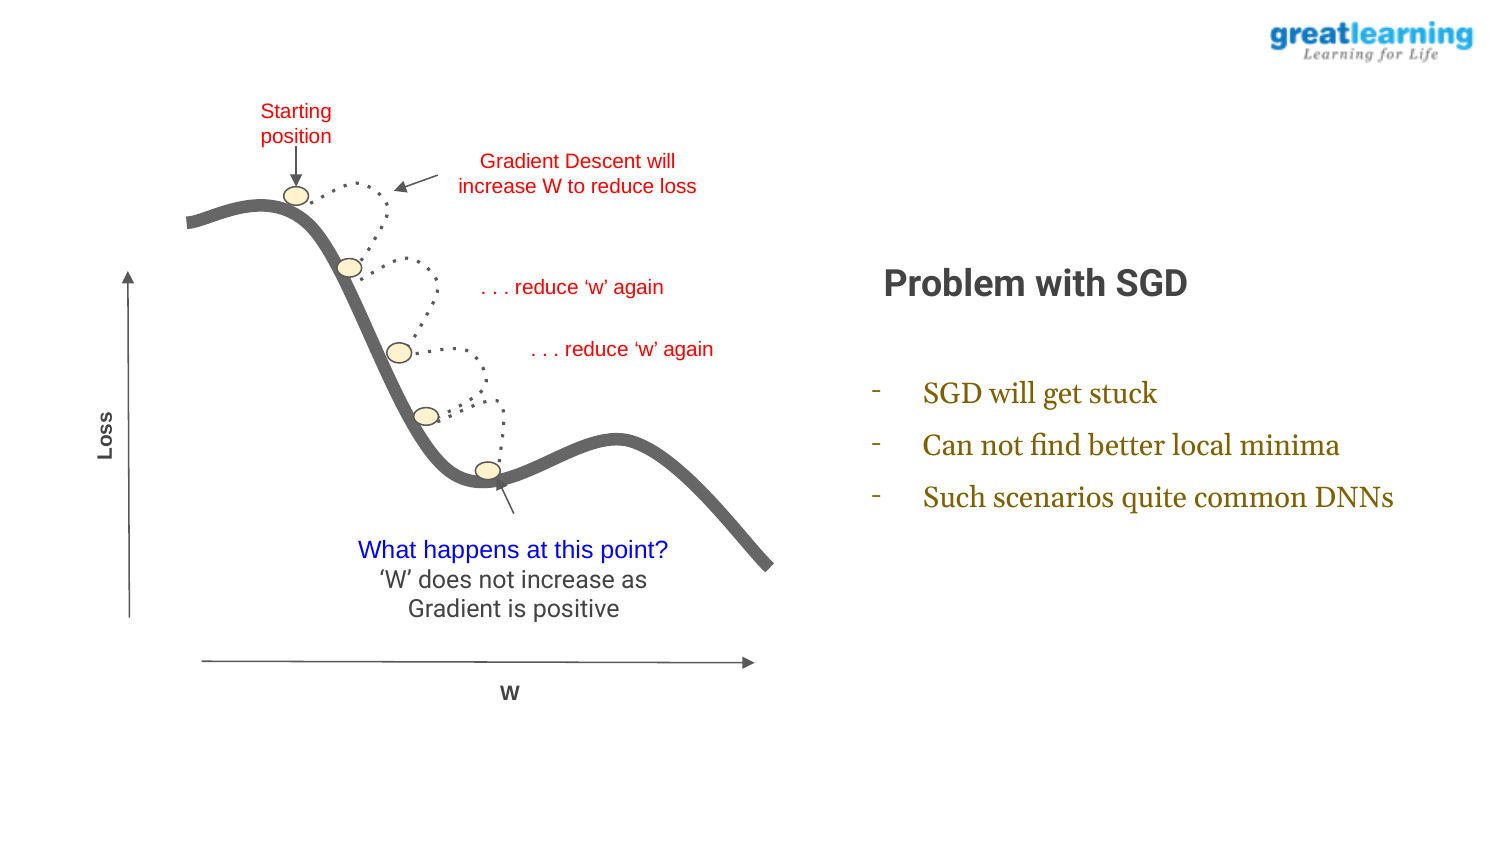

Starting position
Gradient Descent will increase W to reduce loss

Problem with SGD

. . . reduce ‘w’ again
. . . reduce ‘w’ again
SGD will get stuck
Can not find better local minima
Such scenarios quite common DNNs

Loss

What happens at this point?
‘W’ does not increase as Gradient is positive
W